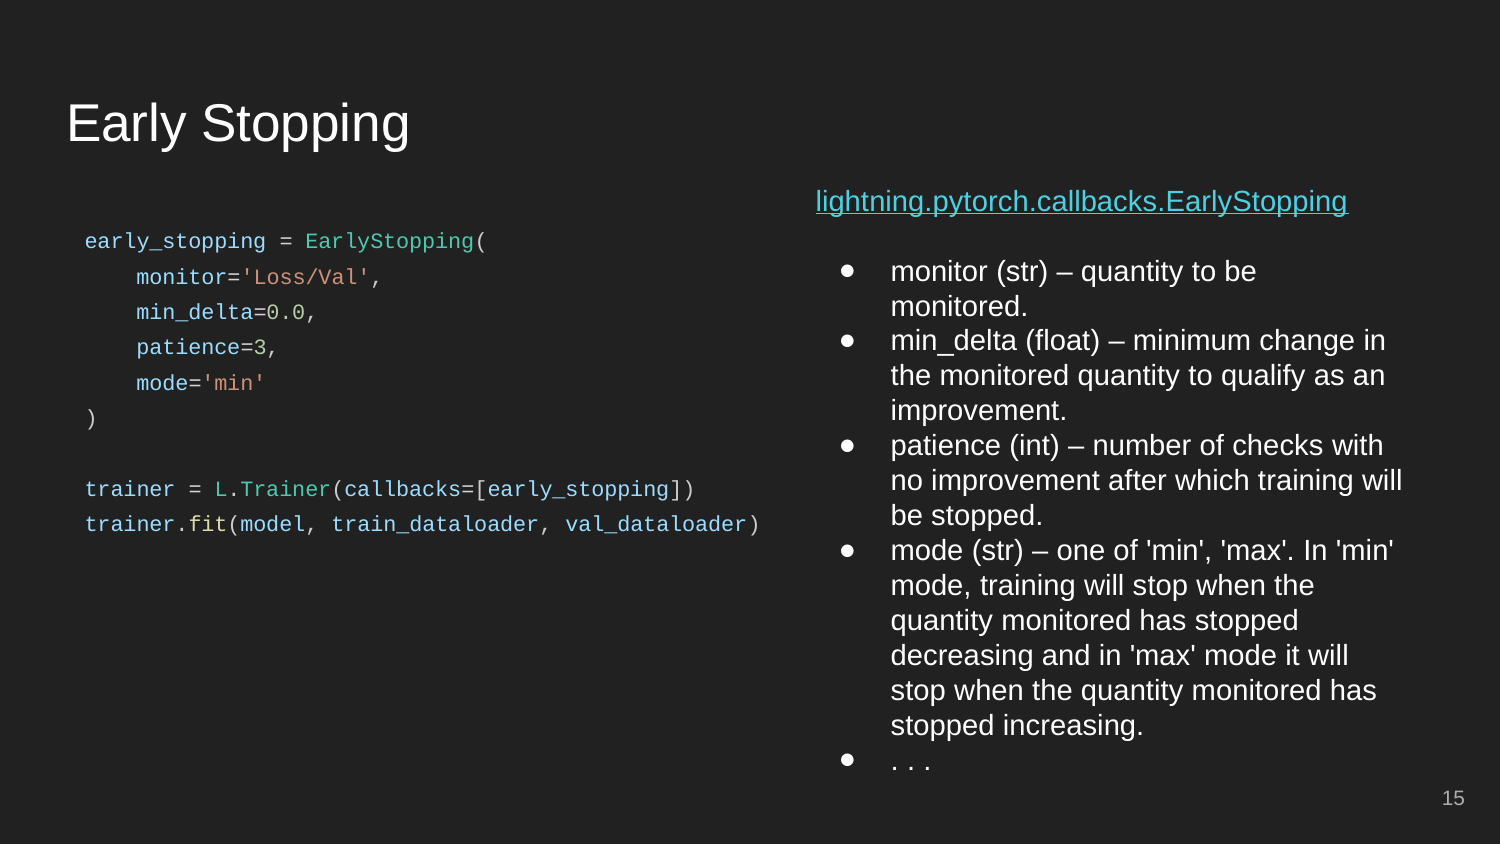

# Early Stopping
lightning.pytorch.callbacks.EarlyStopping

monitor (str) – quantity to be monitored.
min_delta (float) – minimum change in the monitored quantity to qualify as an improvement.
patience (int) – number of checks with no improvement after which training will be stopped.
mode (str) – one of 'min', 'max'. In 'min' mode, training will stop when the quantity monitored has stopped decreasing and in 'max' mode it will stop when the quantity monitored has stopped increasing.
. . .
early_stopping = EarlyStopping(
    monitor='Loss/Val',
    min_delta=0.0,
    patience=3,
    mode='min'
)

trainer = L.Trainer(callbacks=[early_stopping])
trainer.fit(model, train_dataloader, val_dataloader)
15